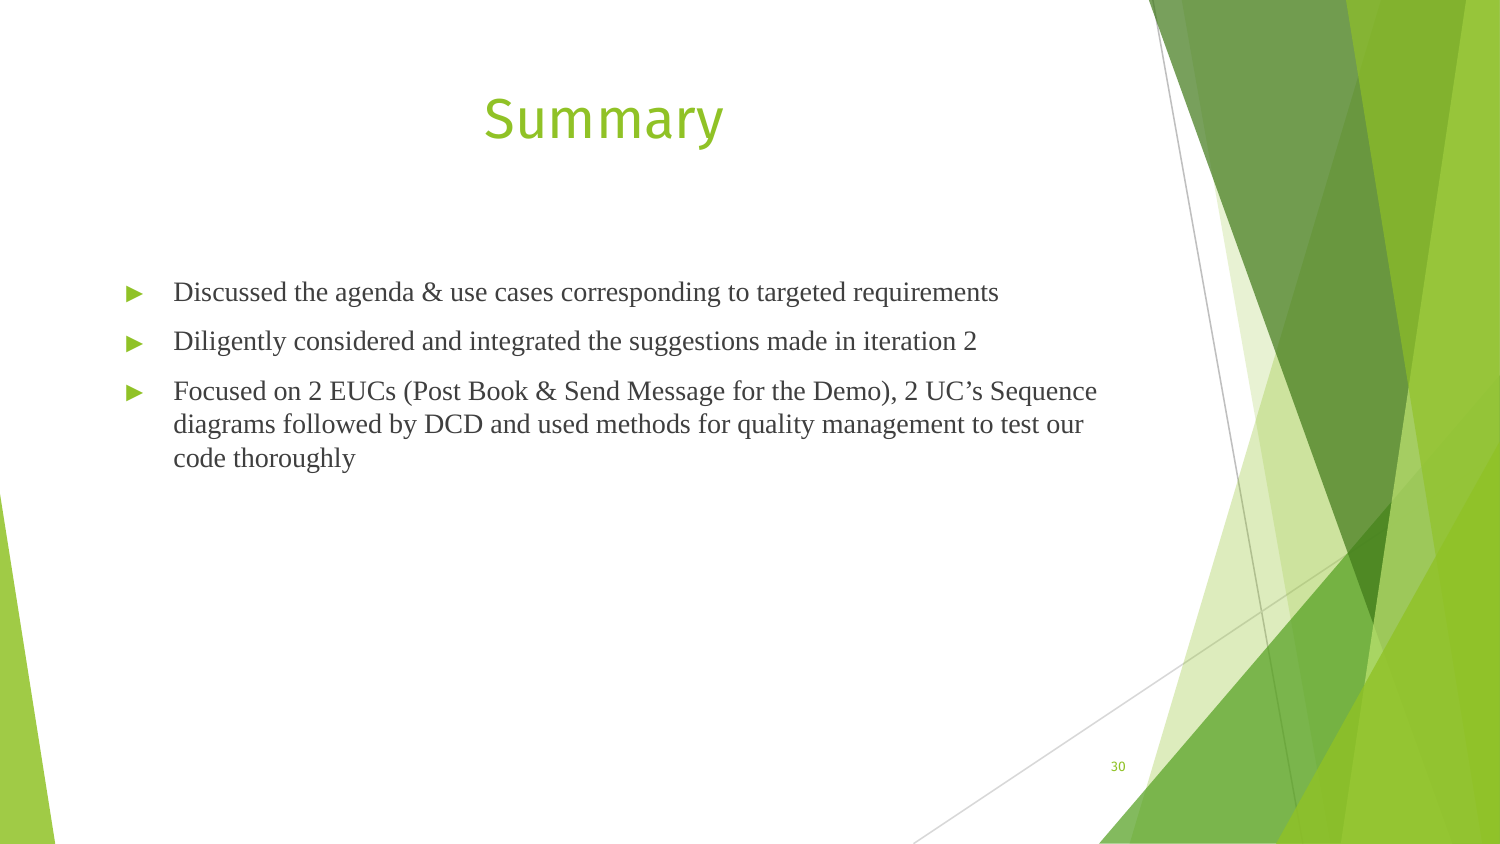

# Summary
Discussed the agenda & use cases corresponding to targeted requirements
Diligently considered and integrated the suggestions made in iteration 2
Focused on 2 EUCs (Post Book & Send Message for the Demo), 2 UC’s Sequence diagrams followed by DCD and used methods for quality management to test our code thoroughly

30